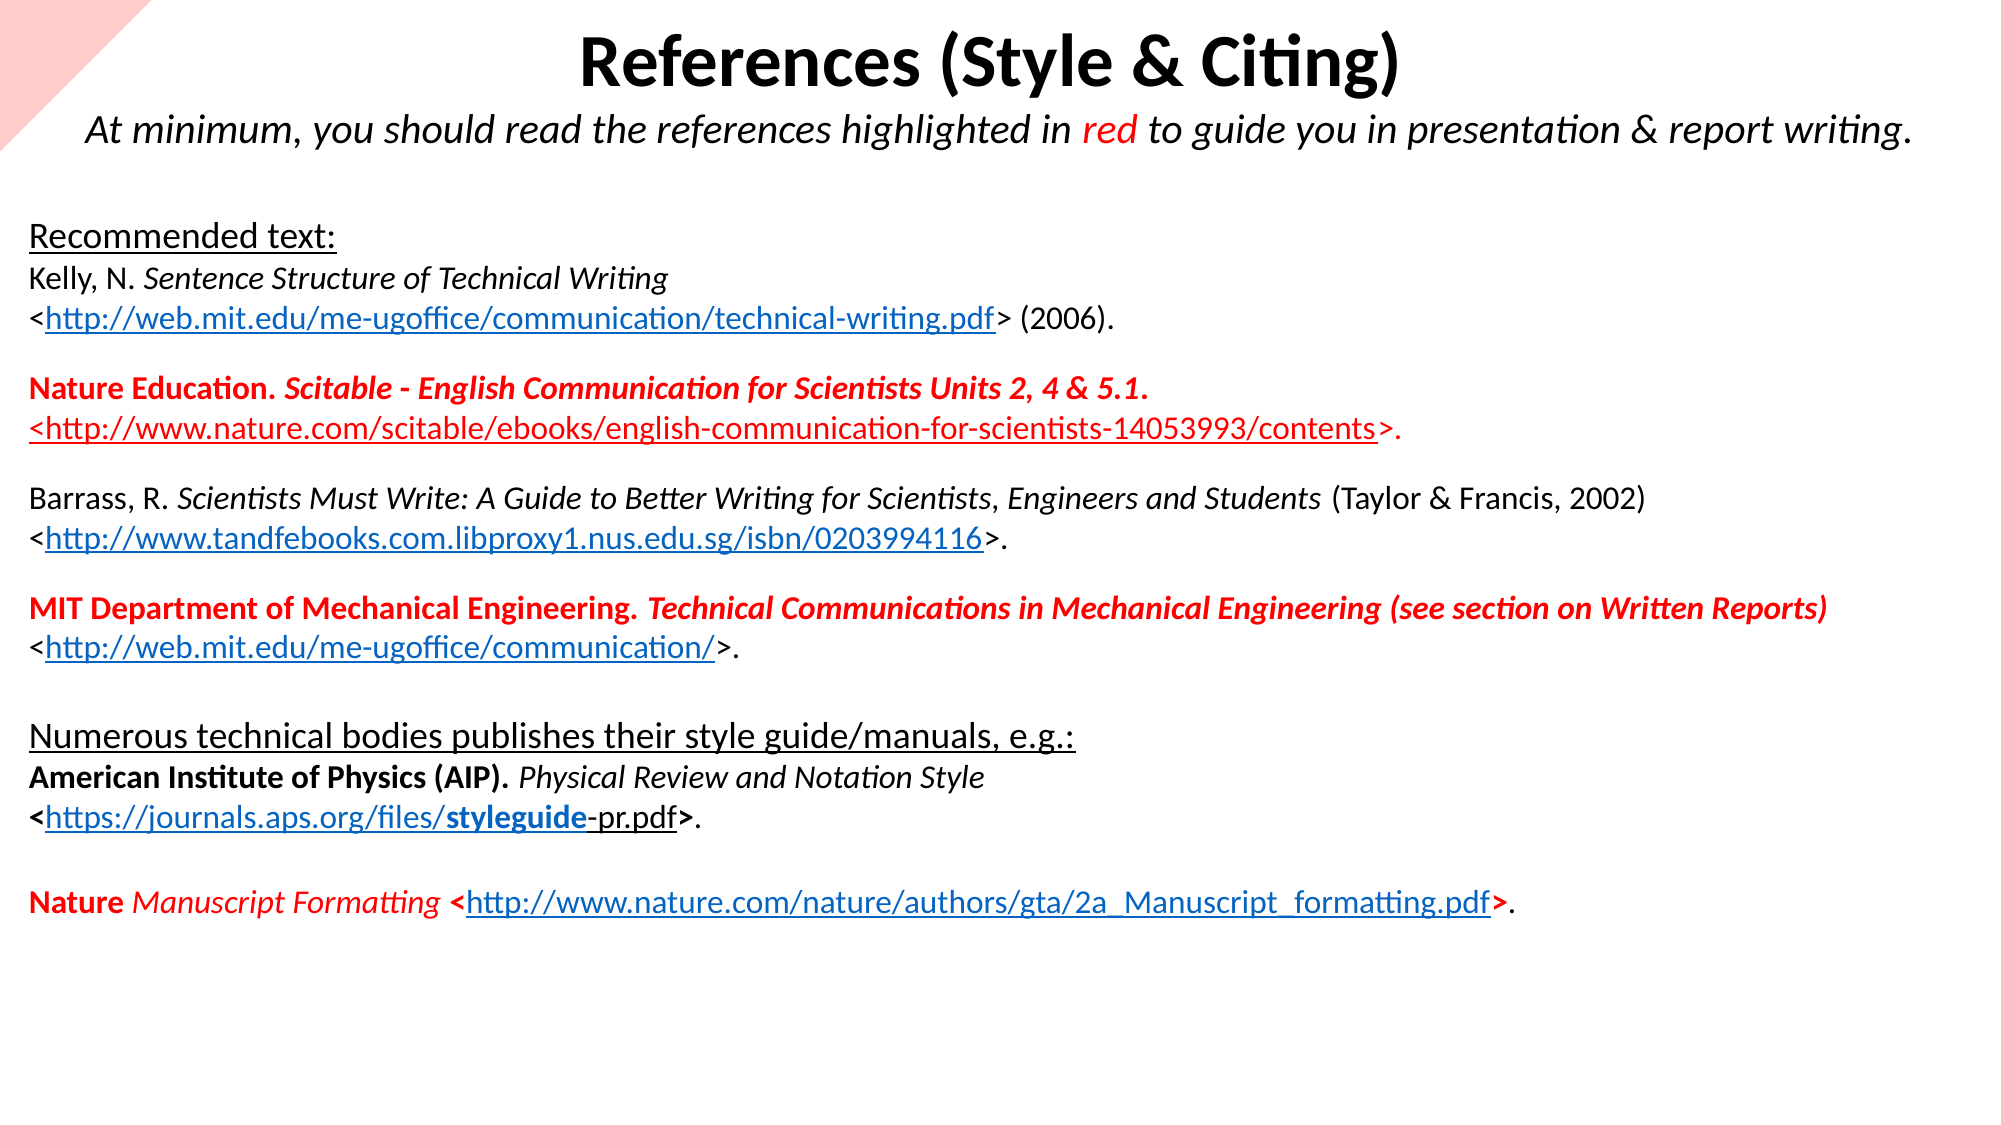

References (Style & Citing)
At minimum, you should read the references highlighted in red to guide you in presentation & report writing.

Recommended text:
Kelly, N. Sentence Structure of Technical Writing
<http://web.mit.edu/me-ugoffice/communication/technical-writing.pdf> (2006).

Nature Education. Scitable - English Communication for Scientists Units 2, 4 & 5.1.
<http://www.nature.com/scitable/ebooks/english-communication-for-scientists-14053993/contents>.

Barrass, R. Scientists Must Write: A Guide to Better Writing for Scientists, Engineers and Students (Taylor & Francis, 2002)
<http://www.tandfebooks.com.libproxy1.nus.edu.sg/isbn/0203994116>.

MIT Department of Mechanical Engineering. Technical Communications in Mechanical Engineering (see section on Written Reports)
<http://web.mit.edu/me-ugoffice/communication/>.

Numerous technical bodies publishes their style guide/manuals, e.g.:
American Institute of Physics (AIP). Physical Review and Notation Style
<https://journals.aps.org/files/styleguide-pr.pdf>.

Nature Manuscript Formatting <http://www.nature.com/nature/authors/gta/2a_Manuscript_formatting.pdf>.